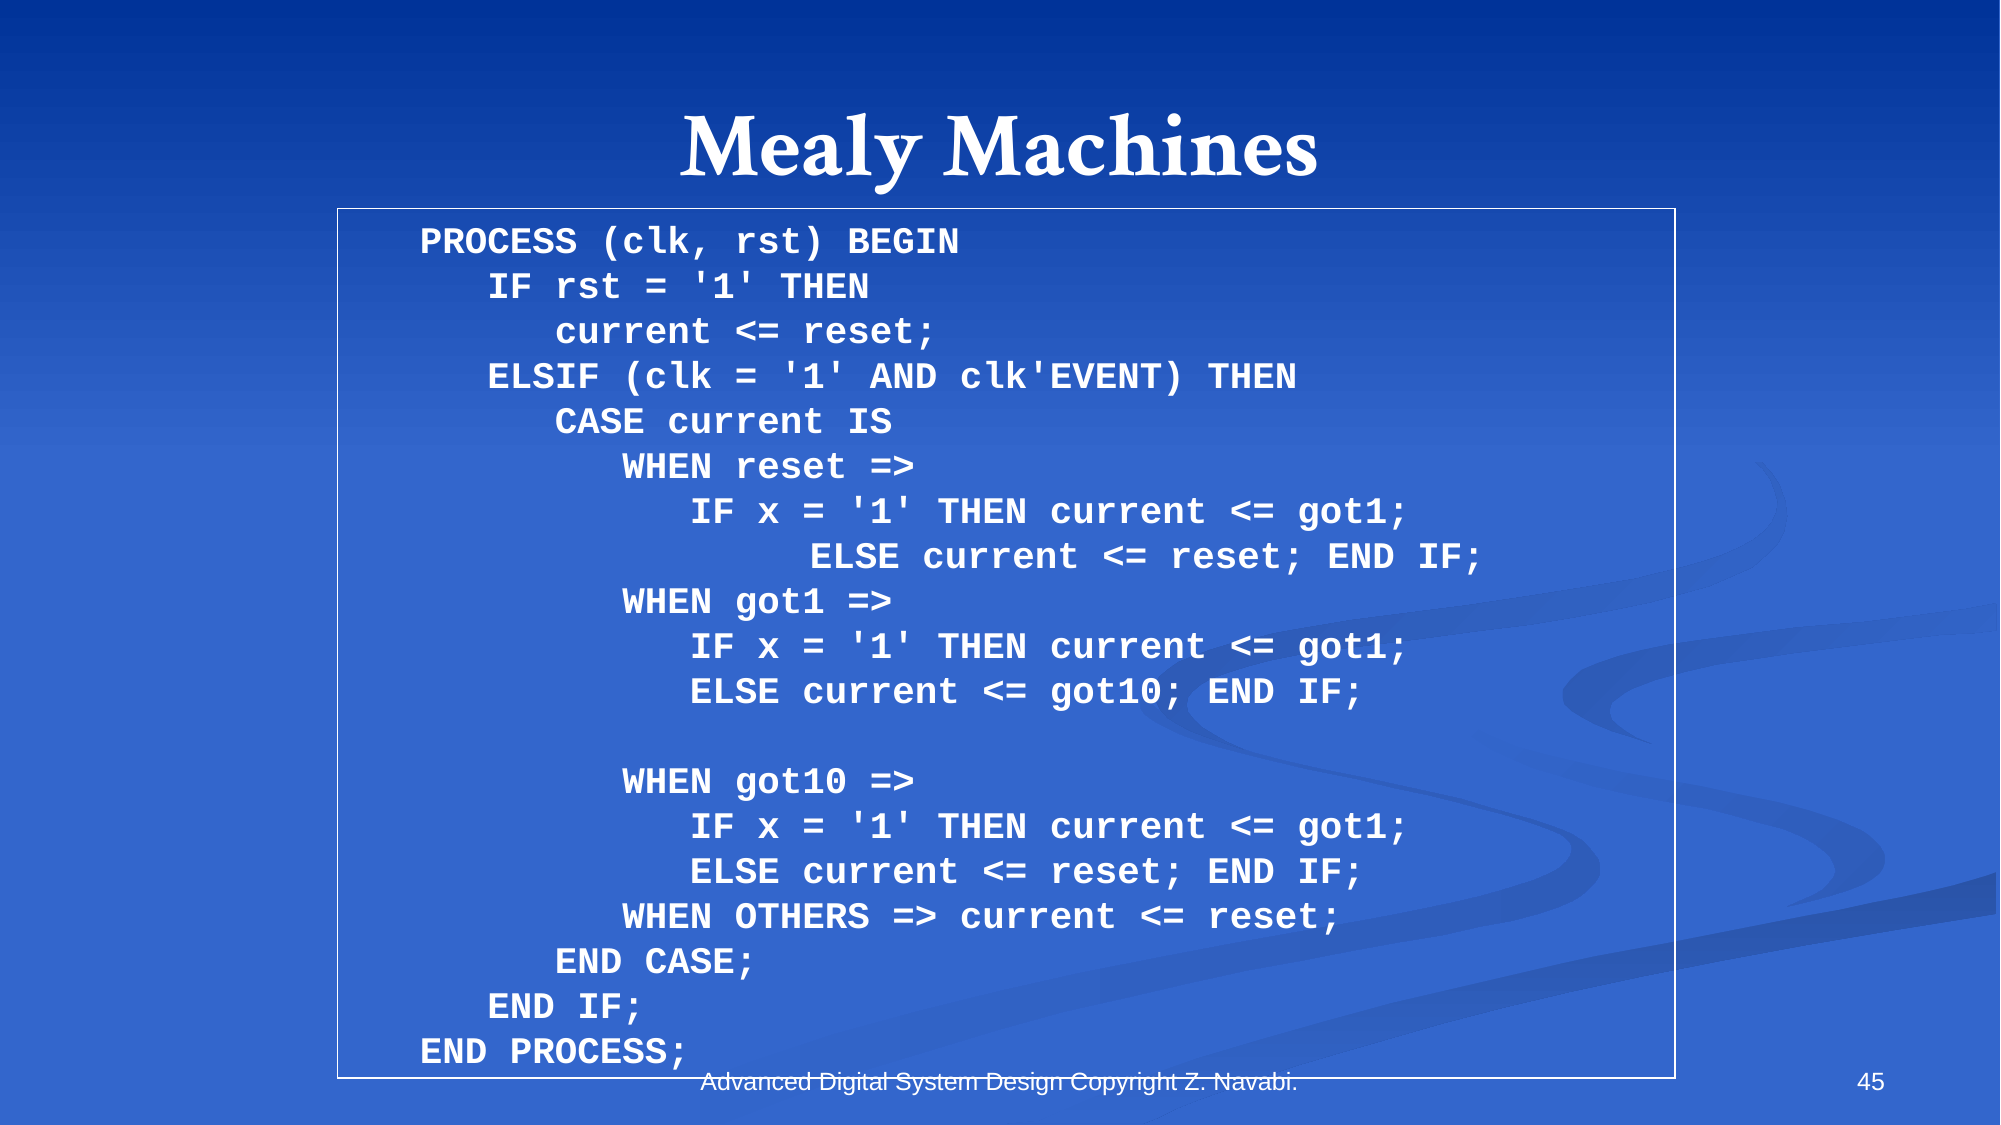

# Mealy Machines
   PROCESS (clk, rst) BEGIN
      IF rst = '1' THEN
         current <= reset;
      ELSIF (clk = '1' AND clk'EVENT) THEN
         CASE current IS
            WHEN reset =>
               IF x = '1' THEN current <= got1;
 		       ELSE current <= reset; END IF;
            WHEN got1 =>
               IF x = '1' THEN current <= got1;
               ELSE current <= got10; END IF;
            WHEN got10 =>
               IF x = '1' THEN current <= got1;
               ELSE current <= reset; END IF;
            WHEN OTHERS => current <= reset;
         END CASE;
      END IF;
   END PROCESS;
Advanced Digital System Design Copyright Z. Navabi.
45